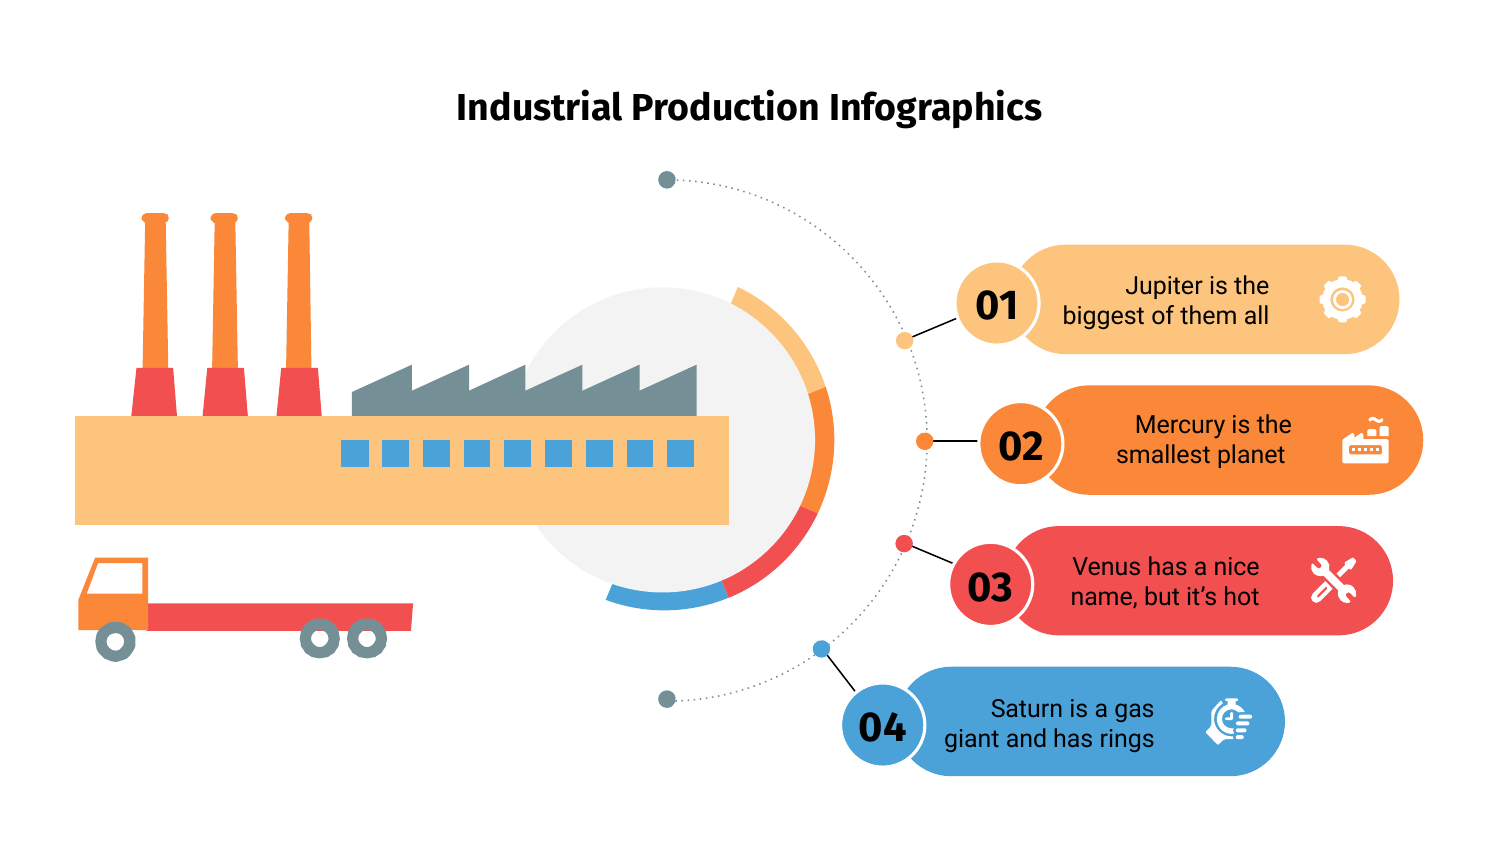

# Industrial Production Infographics

Jupiter is the biggest of them all
01

Mercury is the smallest planet

02

Venus has a nice name, but it’s hot

03

Saturn is a gas giant and has rings
04